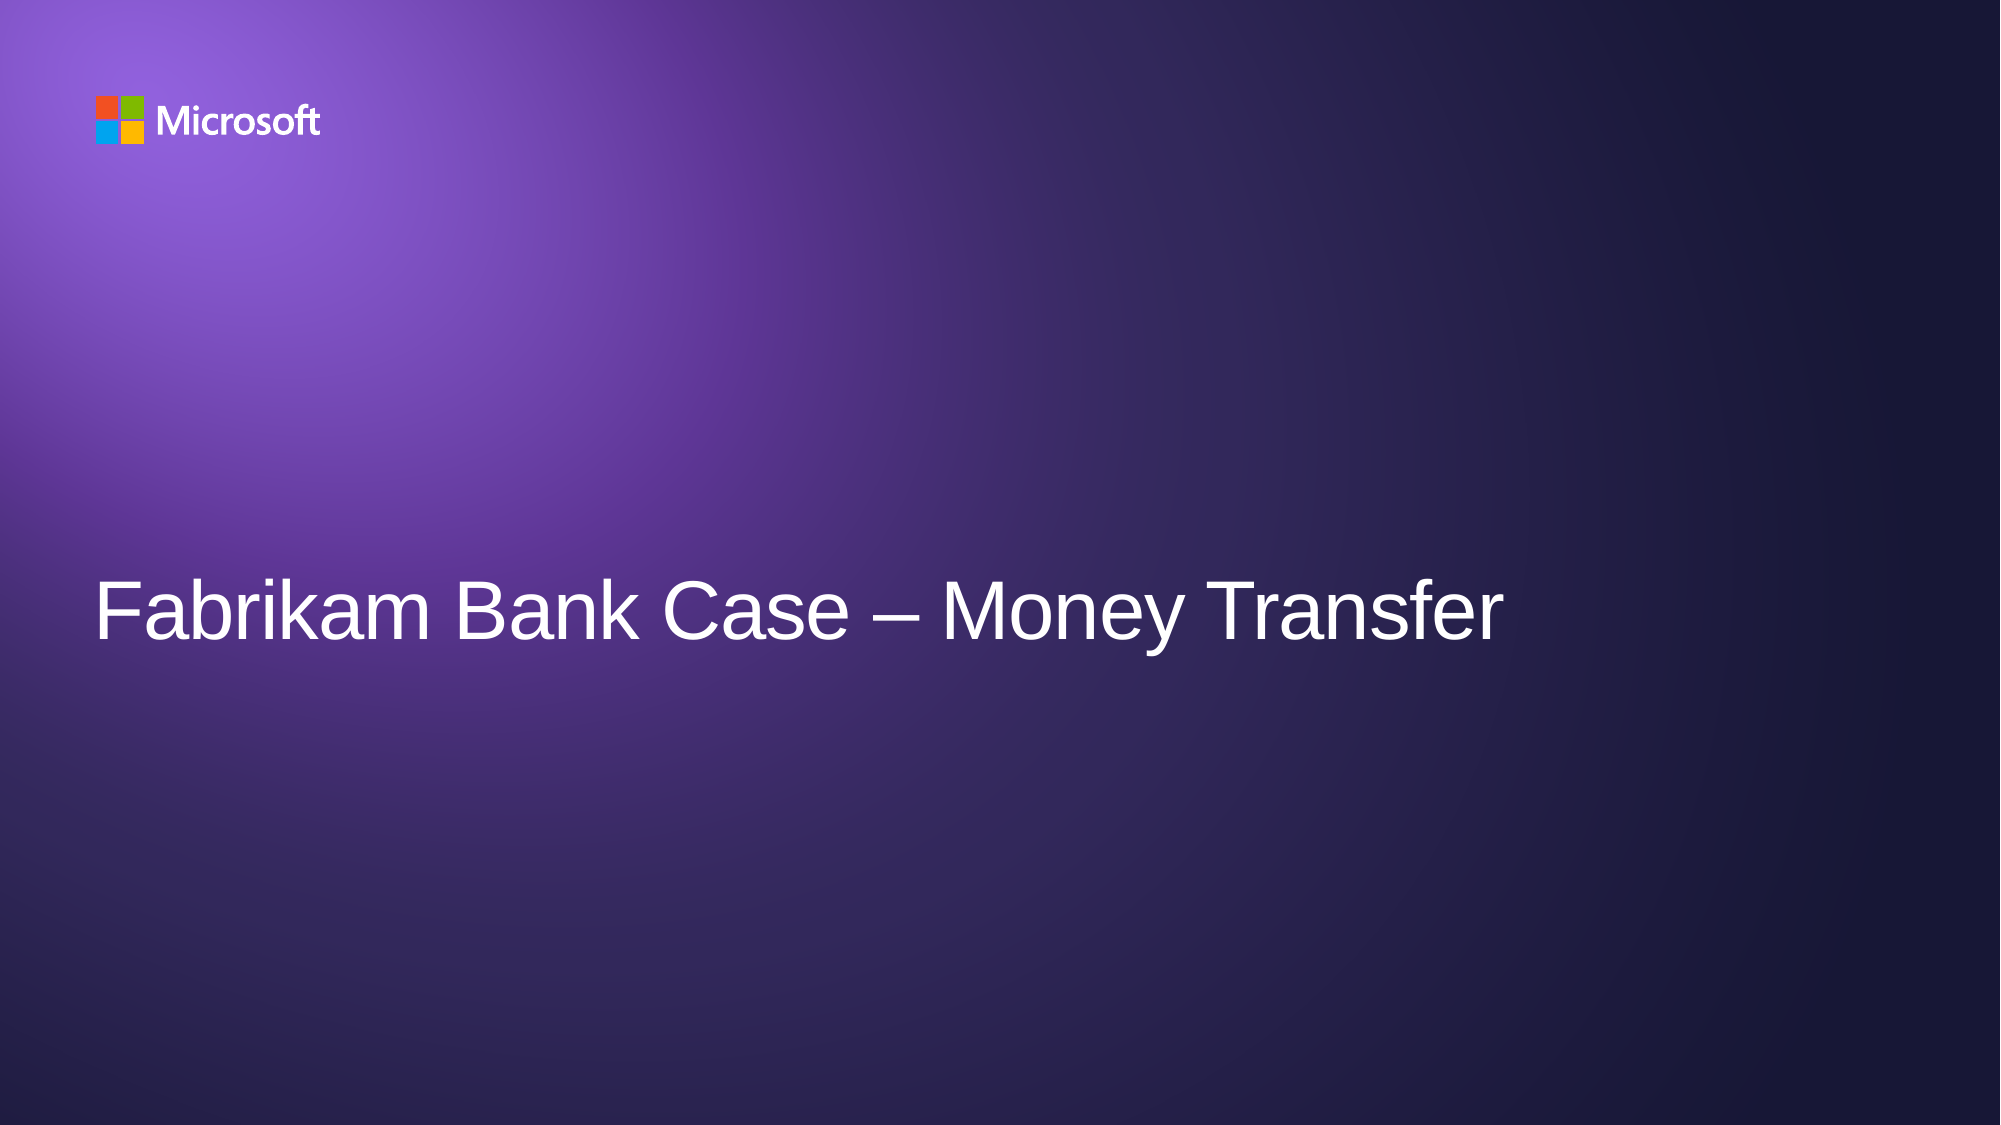

# Fabrikam Bank Case – Money Transfer